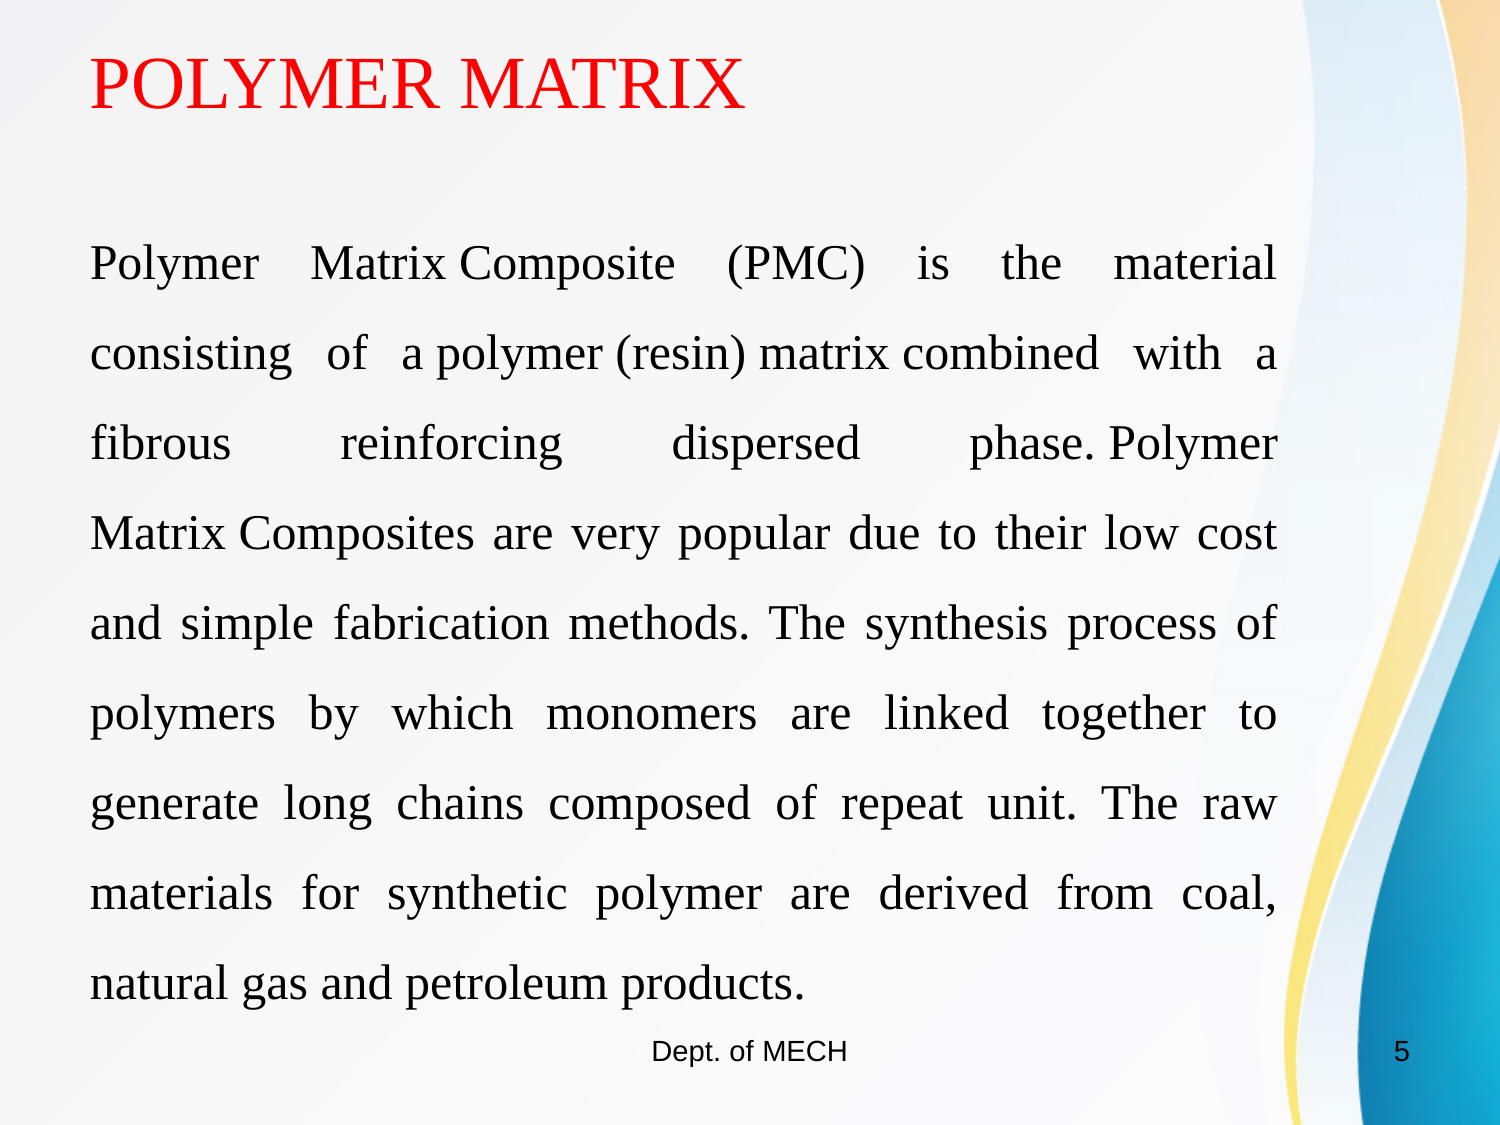

# POLYMER MATRIX
Polymer Matrix Composite (PMC) is the material consisting of a polymer (resin) matrix combined with a fibrous reinforcing dispersed phase. Polymer Matrix Composites are very popular due to their low cost and simple fabrication methods. The synthesis process of polymers by which monomers are linked together to generate long chains composed of repeat unit. The raw materials for synthetic polymer are derived from coal, natural gas and petroleum products.
Dept. of MECH
5